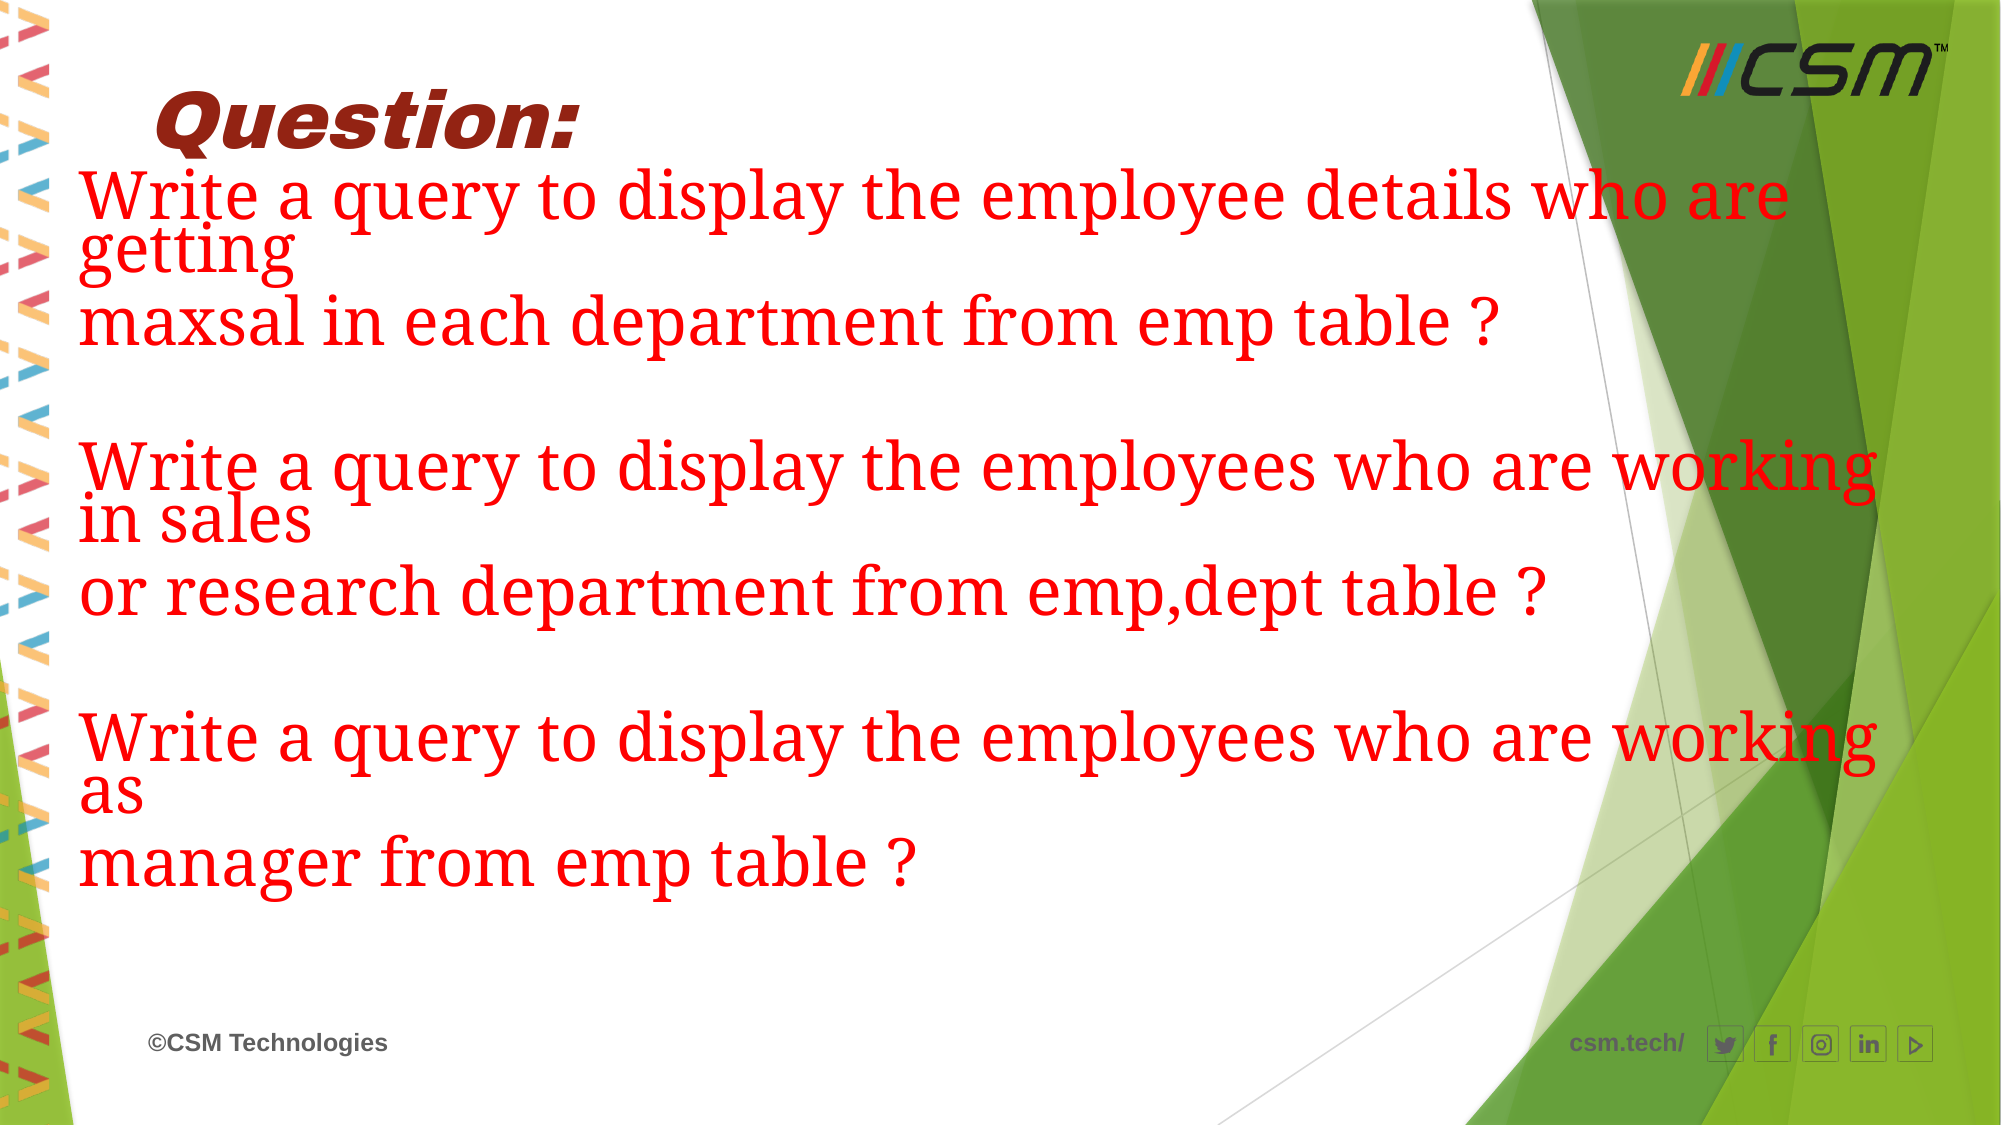

# Question:
Write a query to display the employee details who are getting
maxsal in each department from emp table ?

Write a query to display the employees who are working in sales
or research department from emp,dept table ?

Write a query to display the employees who are working as
manager from emp table ?